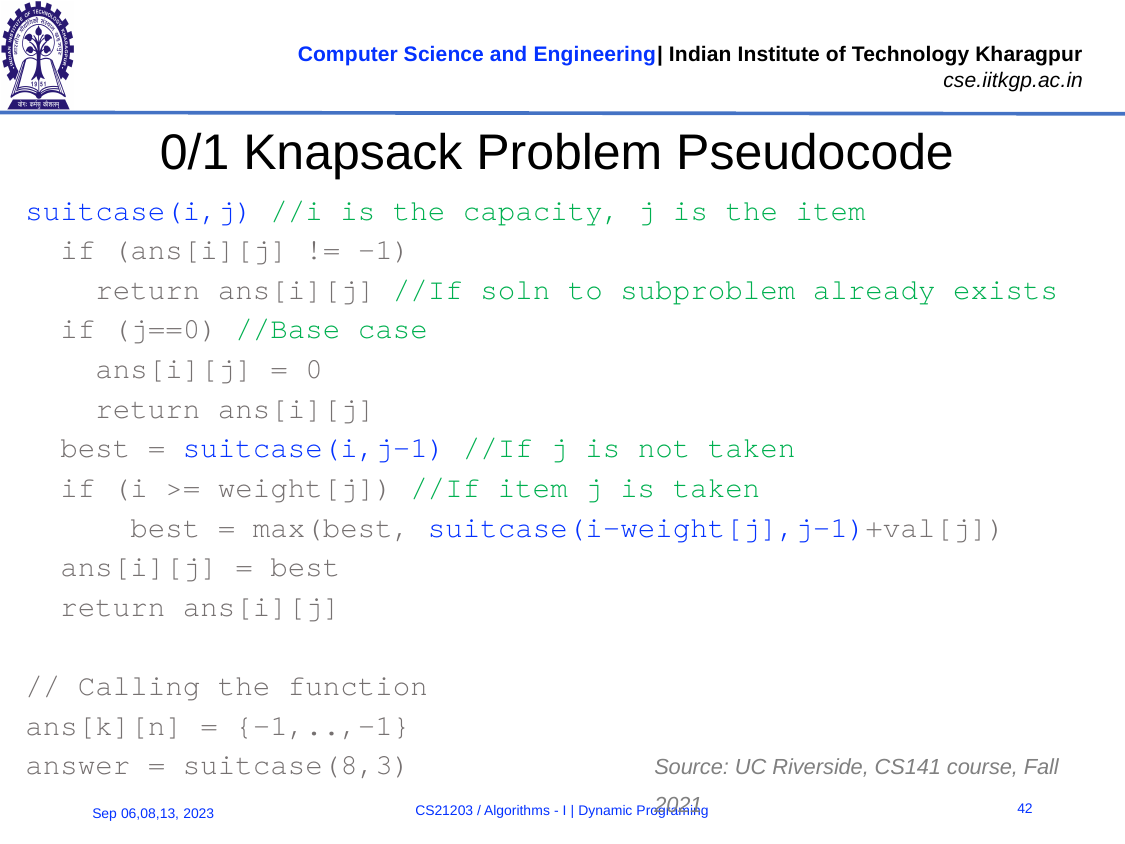

# 0/1 Knapsack Problem Pseudocode
suitcase(i,j) //i is the capacity, j is the item
  if (ans[i][j] != -1)
    return ans[i][j] //If soln to subproblem already exists
  if (j==0) //Base case
    ans[i][j] = 0
    return ans[i][j]
  best = suitcase(i,j-1) //If j is not taken
  if (i >= weight[j]) //If item j is taken
      best = max(best, suitcase(i-weight[j],j-1)+val[j])
  ans[i][j] = best
  return ans[i][j]

// Calling the function
ans[k][n] = {-1,..,-1}
answer = suitcase(8,3)
Source: UC Riverside, CS141 course, Fall 2021
42
CS21203 / Algorithms - I | Dynamic Programing
Sep 06,08,13, 2023